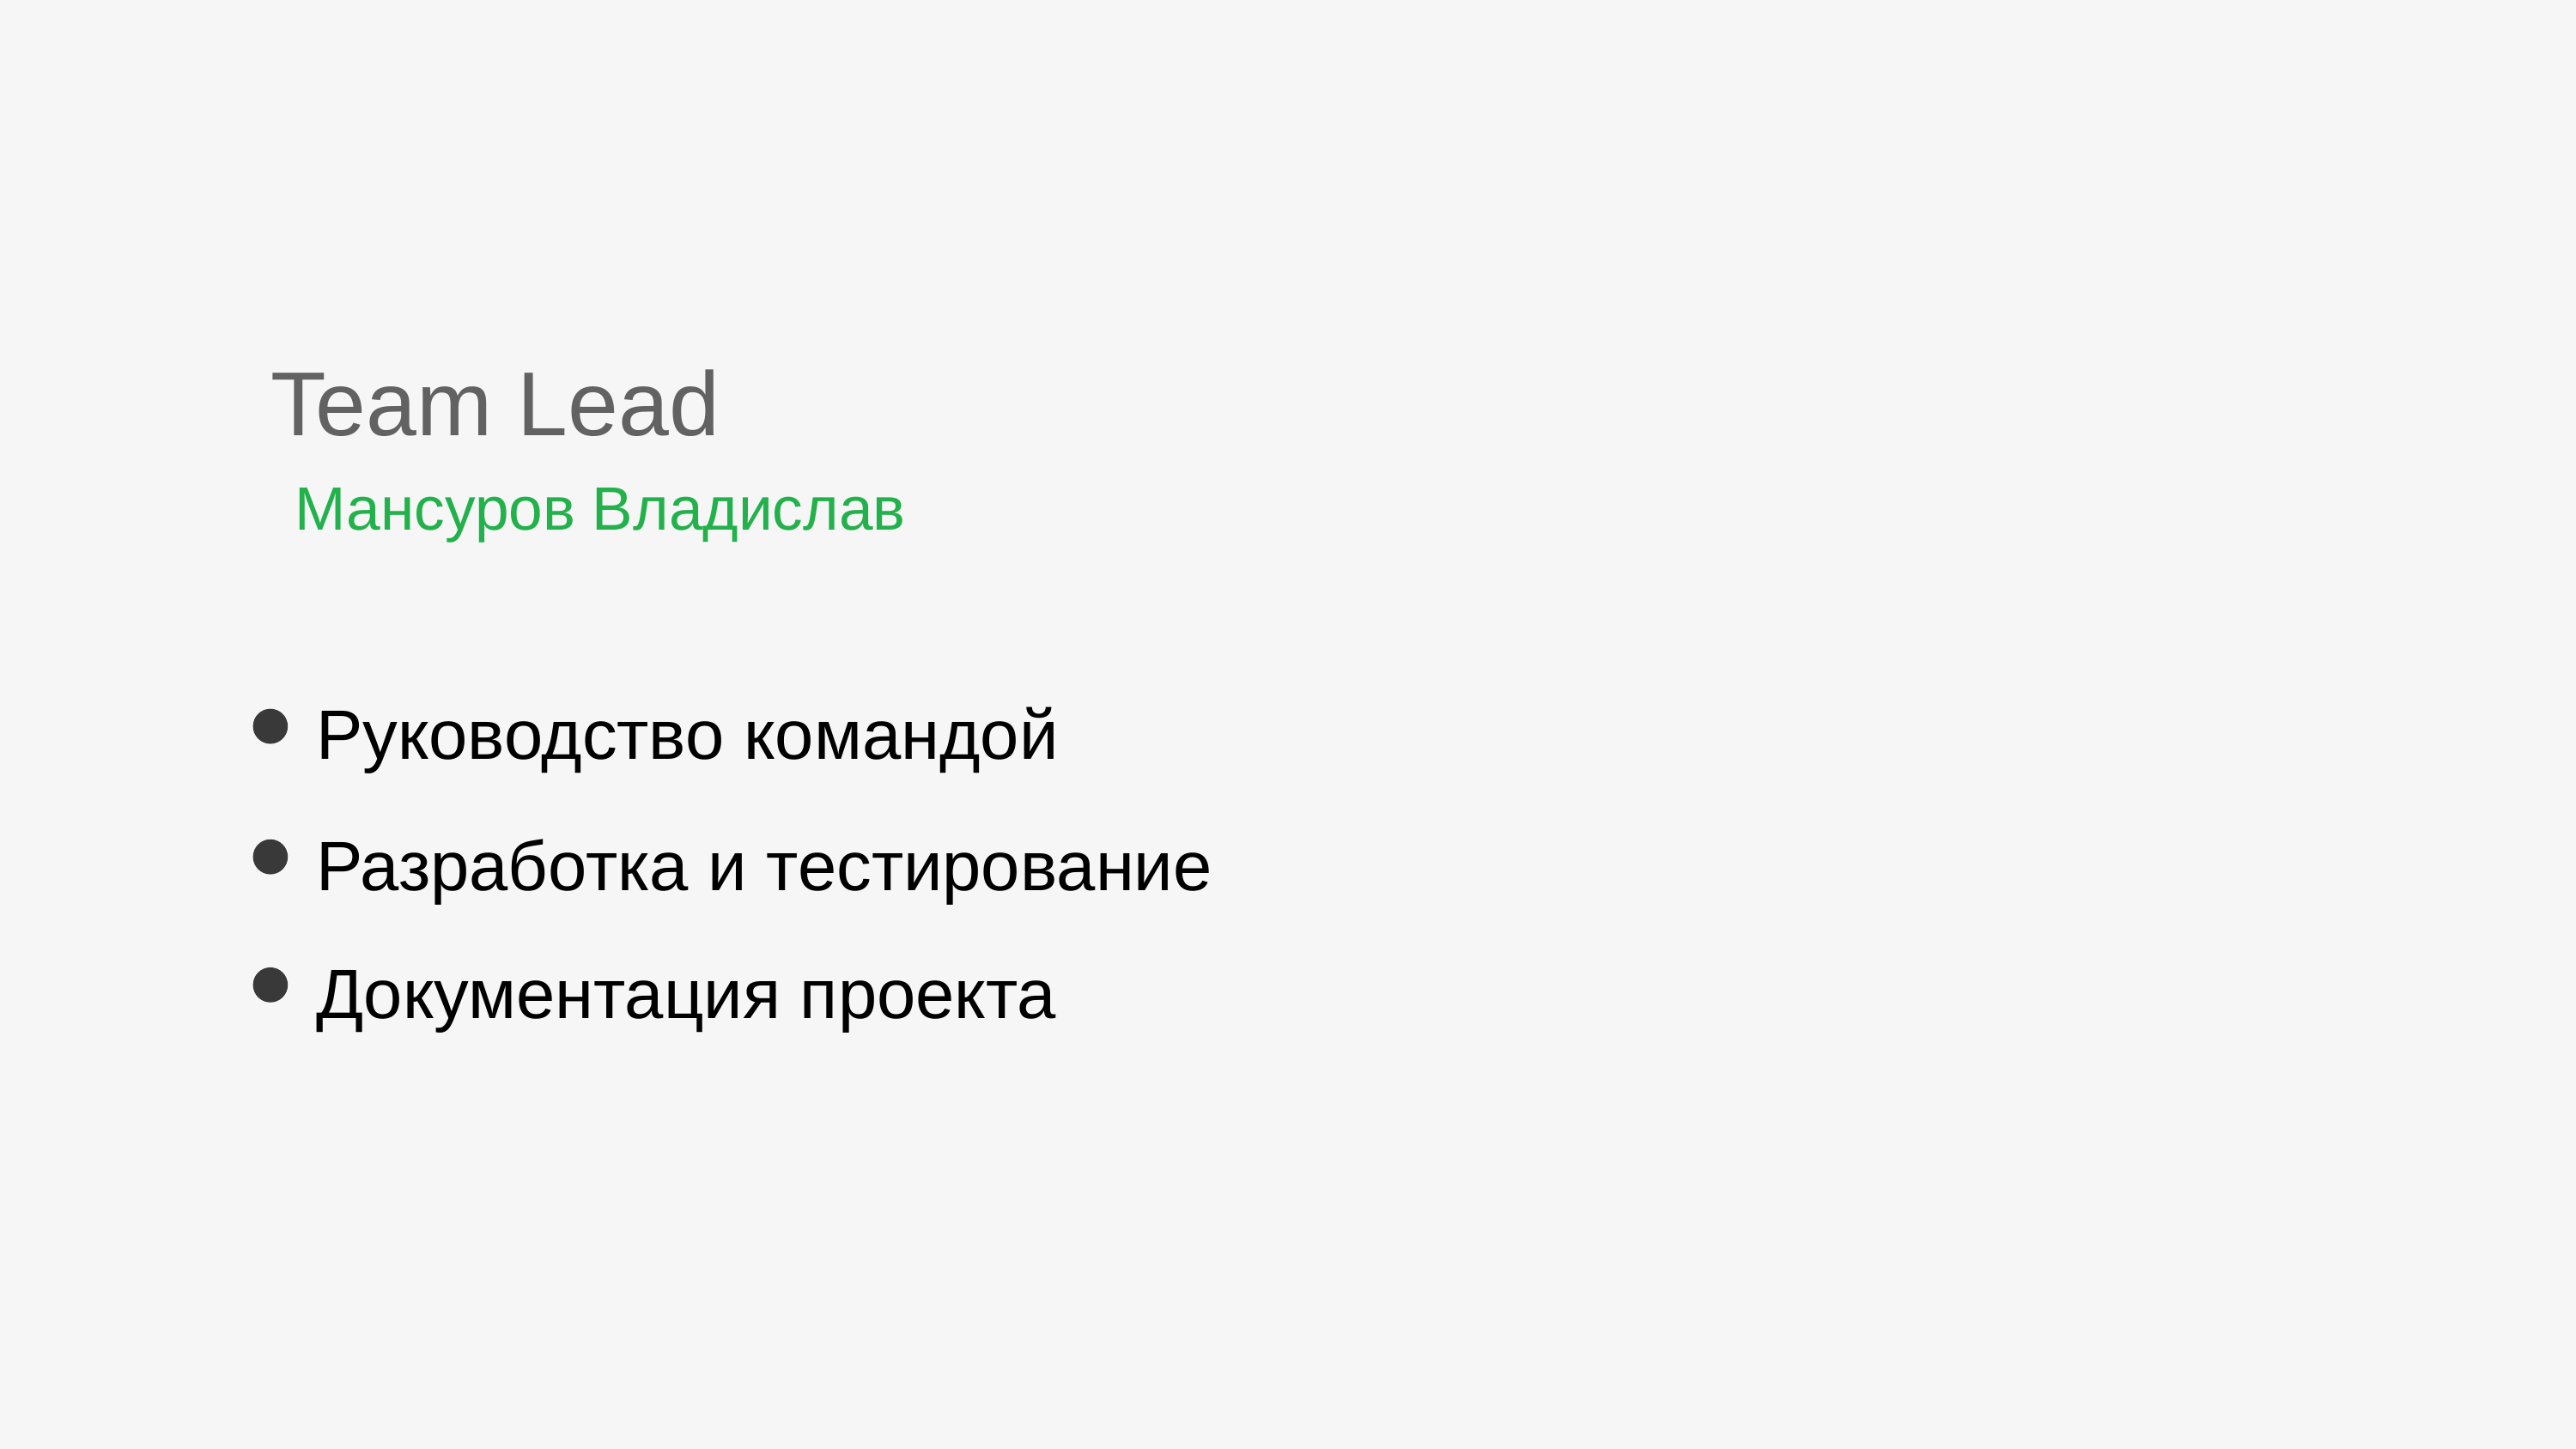

Team Lead

Мансуров Владислав
Руководство командой

Разработка и тестирование

Документация проекта